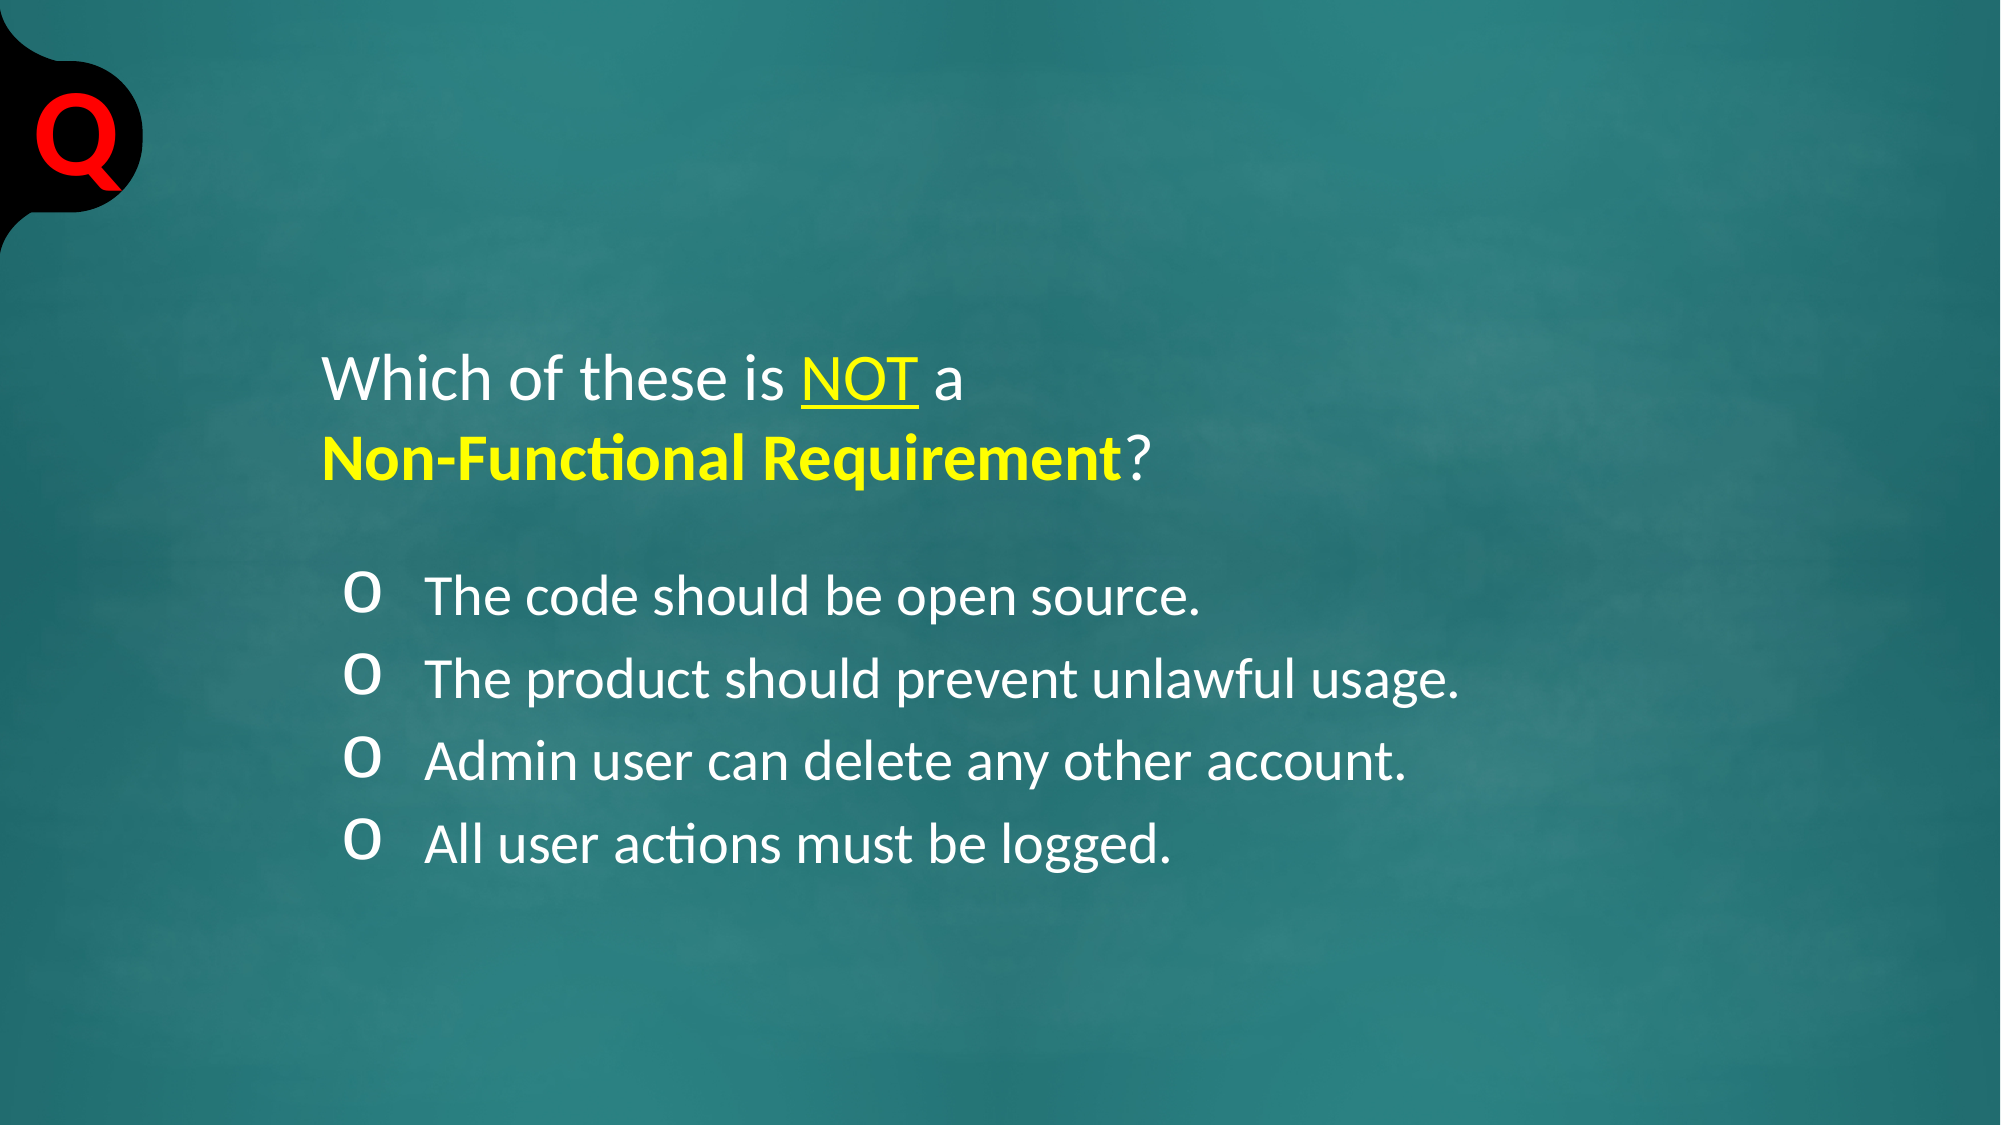

Which of these is NOT a
Non-Functional Requirement?

The code should be open source.
The product should prevent unlawful usage.
Admin user can delete any other account.
All user actions must be logged.